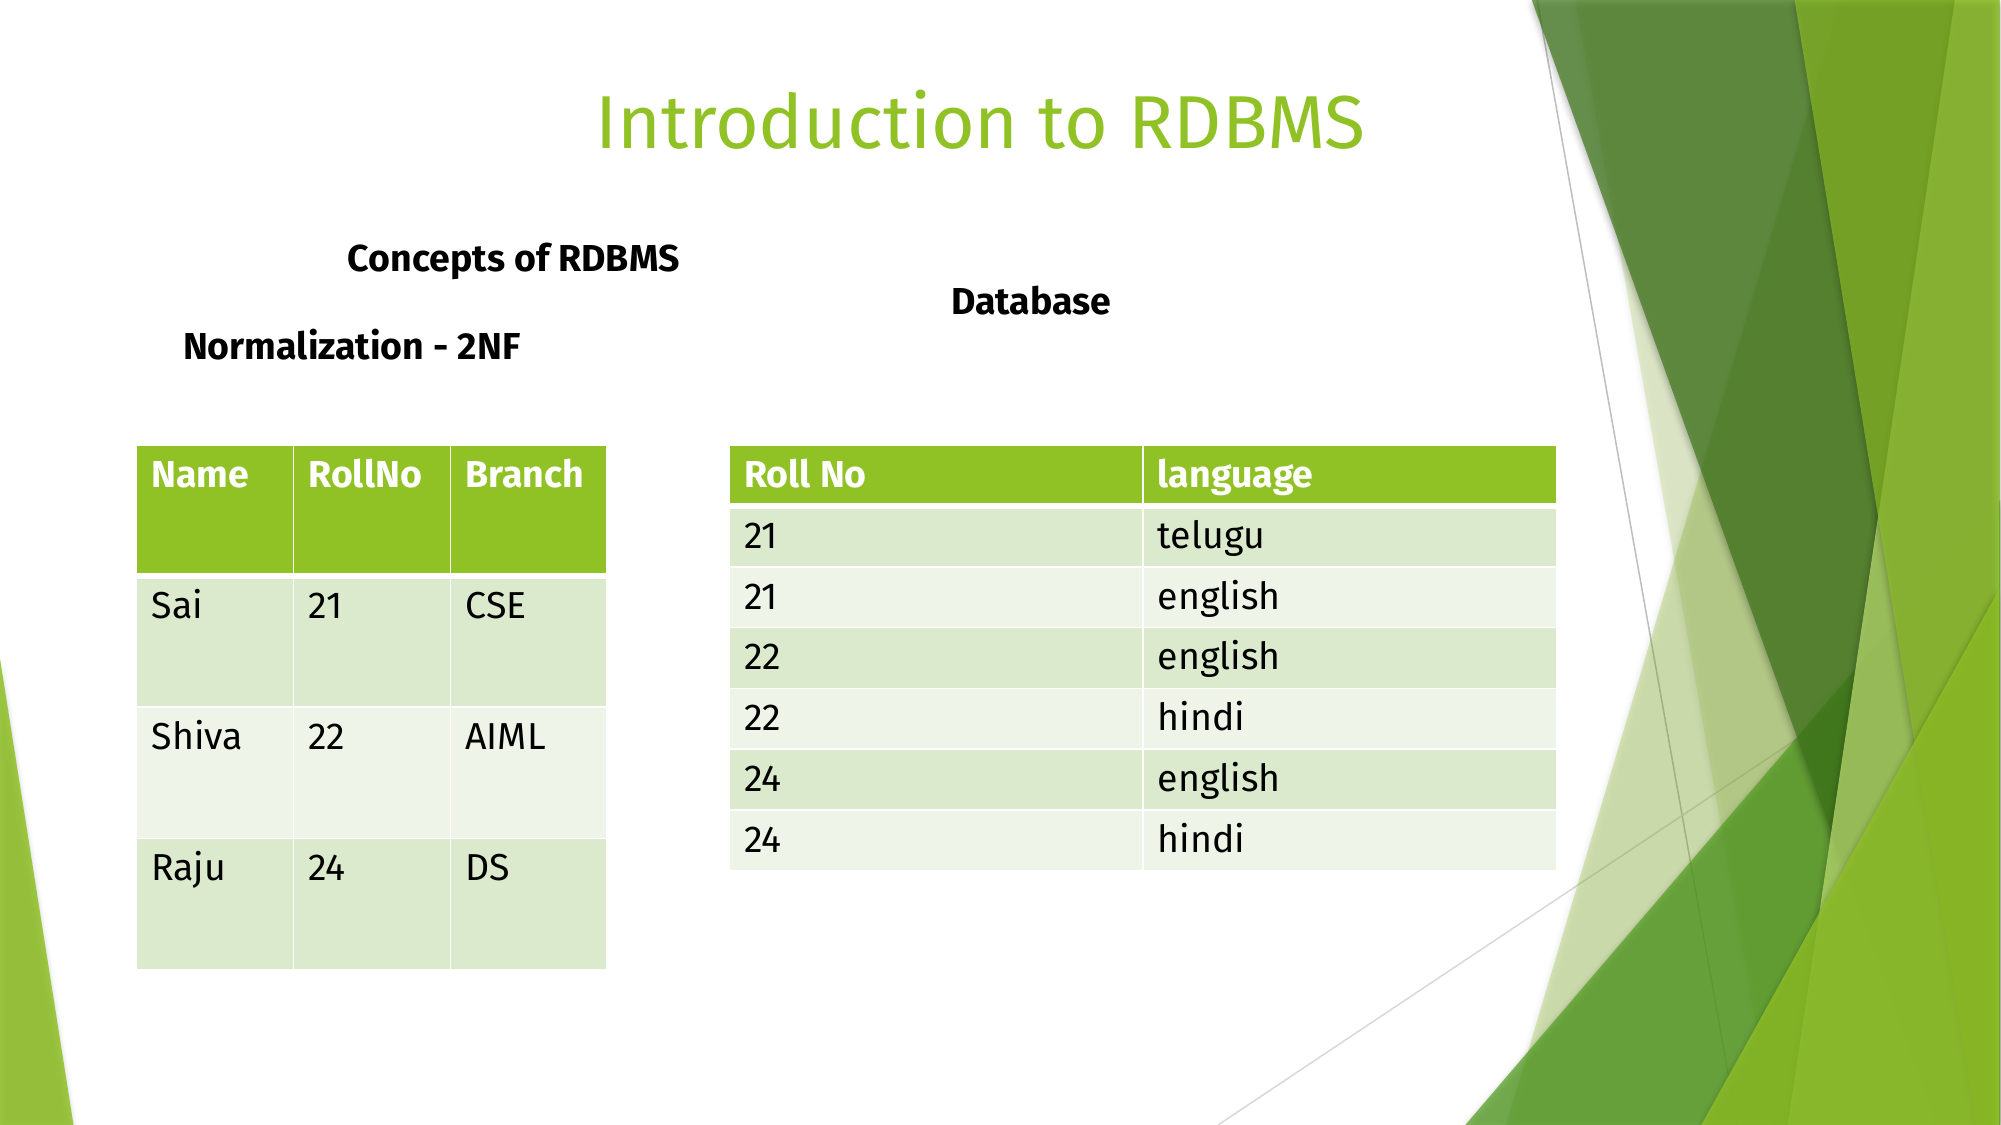

# Introduction to RDBMS
						Concepts of RDBMS

					  Database Normalization - 2NF
| Name | RollNo | Branch |
| --- | --- | --- |
| Sai | 21 | CSE |
| Shiva | 22 | AIML |
| Raju | 24 | DS |
| Roll No | language |
| --- | --- |
| 21 | telugu |
| 21 | english |
| 22 | english |
| 22 | hindi |
| 24 | english |
| 24 | hindi |